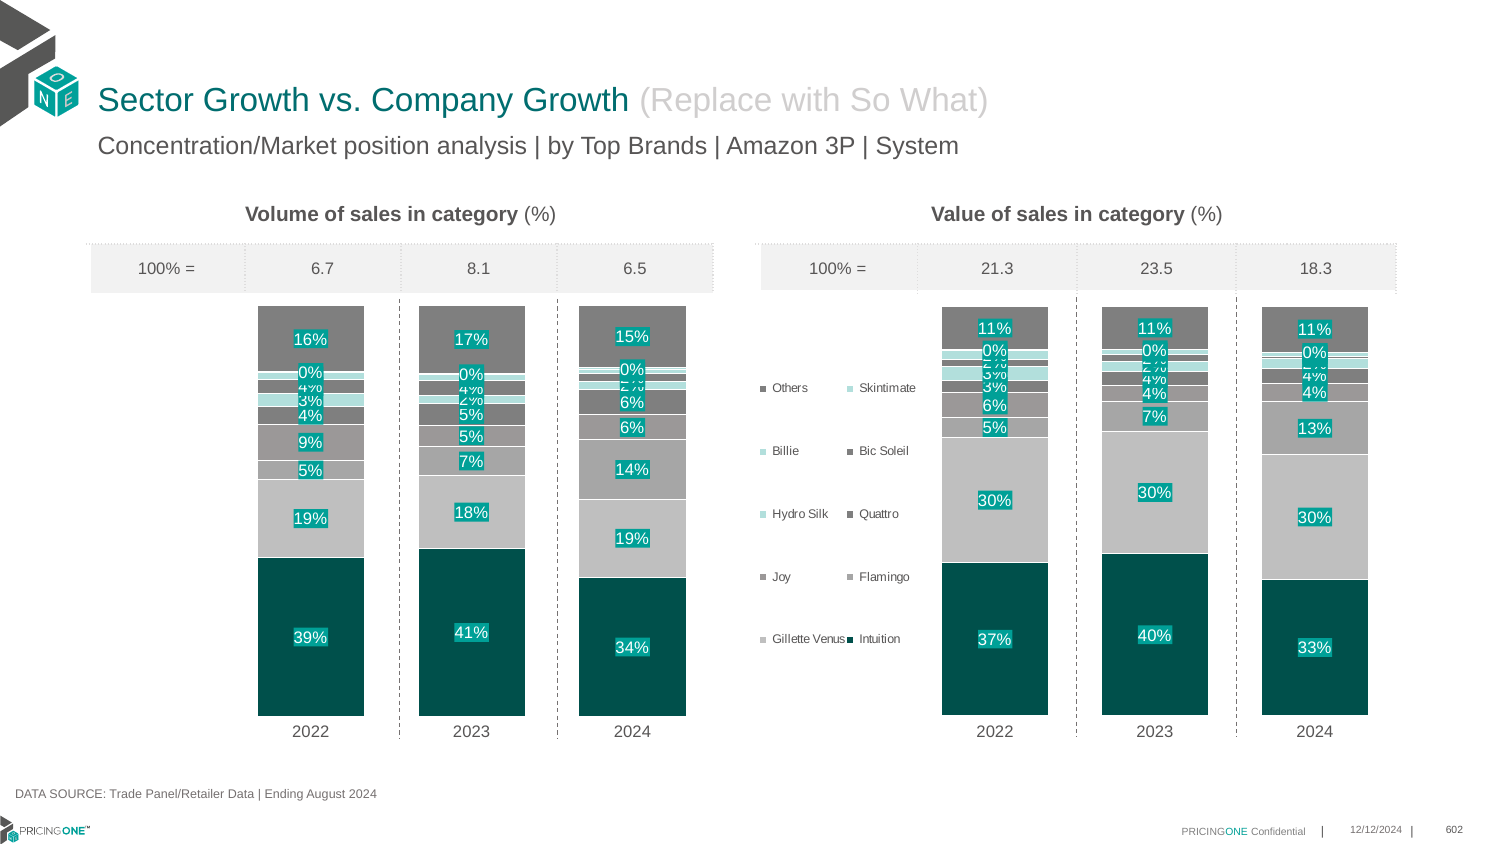

# Sector Growth vs. Company Growth (Replace with So What)
Concentration/Market position analysis | by Top Brands | Amazon 3P | System
| Volume of sales in category (%) |  |  |  |
| --- | --- | --- | --- |
| 100% = | 6.7 | 8.1 | 6.5 |
| Value of sales in category (%) |  |  |  |
| --- | --- | --- | --- |
| 100% = | 21.3 | 23.5 | 18.3 |

### Chart

| Category | Intuition | Gillette Venus | Flamingo | Joy | Quattro | Hydro Silk | Bic Soleil | Billie | Skintimate | Others |
|---|---|---|---|---|---|---|---|---|---|---|
| 2022 | 0.38634535215931487 | 0.1893819312013728 | 0.047262475958112234 | 0.08834870780566025 | 0.042540672238008635 | 0.030778520950347343 | 0.03585241636113164 | 0.015476874680178427 | 0.0018474038476829647 | 0.16216564479819082 |
| 2023 | 0.4081571219675238 | 0.17742253920931053 | 0.0718428977879211 | 0.050418982117988655 | 0.0535407128233704 | 0.0190584480888027 | 0.03641990346254917 | 0.015851522027382776 | 0.0014604212626371568 | 0.16582745125251372 |
| 2024 | 0.33785209513438863 | 0.19085658740854256 | 0.1440507589557892 | 0.06088493689087074 | 0.06232666568415975 | 0.019068949963448587 | 0.018844112958727163 | 0.009491201558212842 | 0.0045700431178855834 | 0.152054648327975 |

### Chart

| Category | Intuition | Gillette Venus | Flamingo | Joy | Quattro | Hydro Silk | Bic Soleil | Billie | Skintimate | Others |
|---|---|---|---|---|---|---|---|---|---|---|
| 2022 | 0.3740731982733737 | 0.3046809962983404 | 0.050141926724628305 | 0.05938498105919929 | 0.030605870566964122 | 0.03427405820170989 | 0.016947903160749057 | 0.02234046054023357 | 0.0008090152382009013 | 0.10674158993660073 |
| 2023 | 0.39518156394236187 | 0.29951313024060017 | 0.07313884274410096 | 0.0377628239979708 | 0.035405286143553046 | 0.02251681043476868 | 0.018175224206583008 | 0.0114074261143061 | 0.0005846663205701068 | 0.10631422585518527 |
| 2024 | 0.33318976953893337 | 0.3039635660286649 | 0.12997068277155385 | 0.044778869125612505 | 0.03654686625251866 | 0.022608216186676928 | 0.006950890983595605 | 0.007850778006870228 | 0.0018668019951313384 | 0.11227355911044258 |
DATA SOURCE: Trade Panel/Retailer Data | Ending August 2024

12/12/2024
602